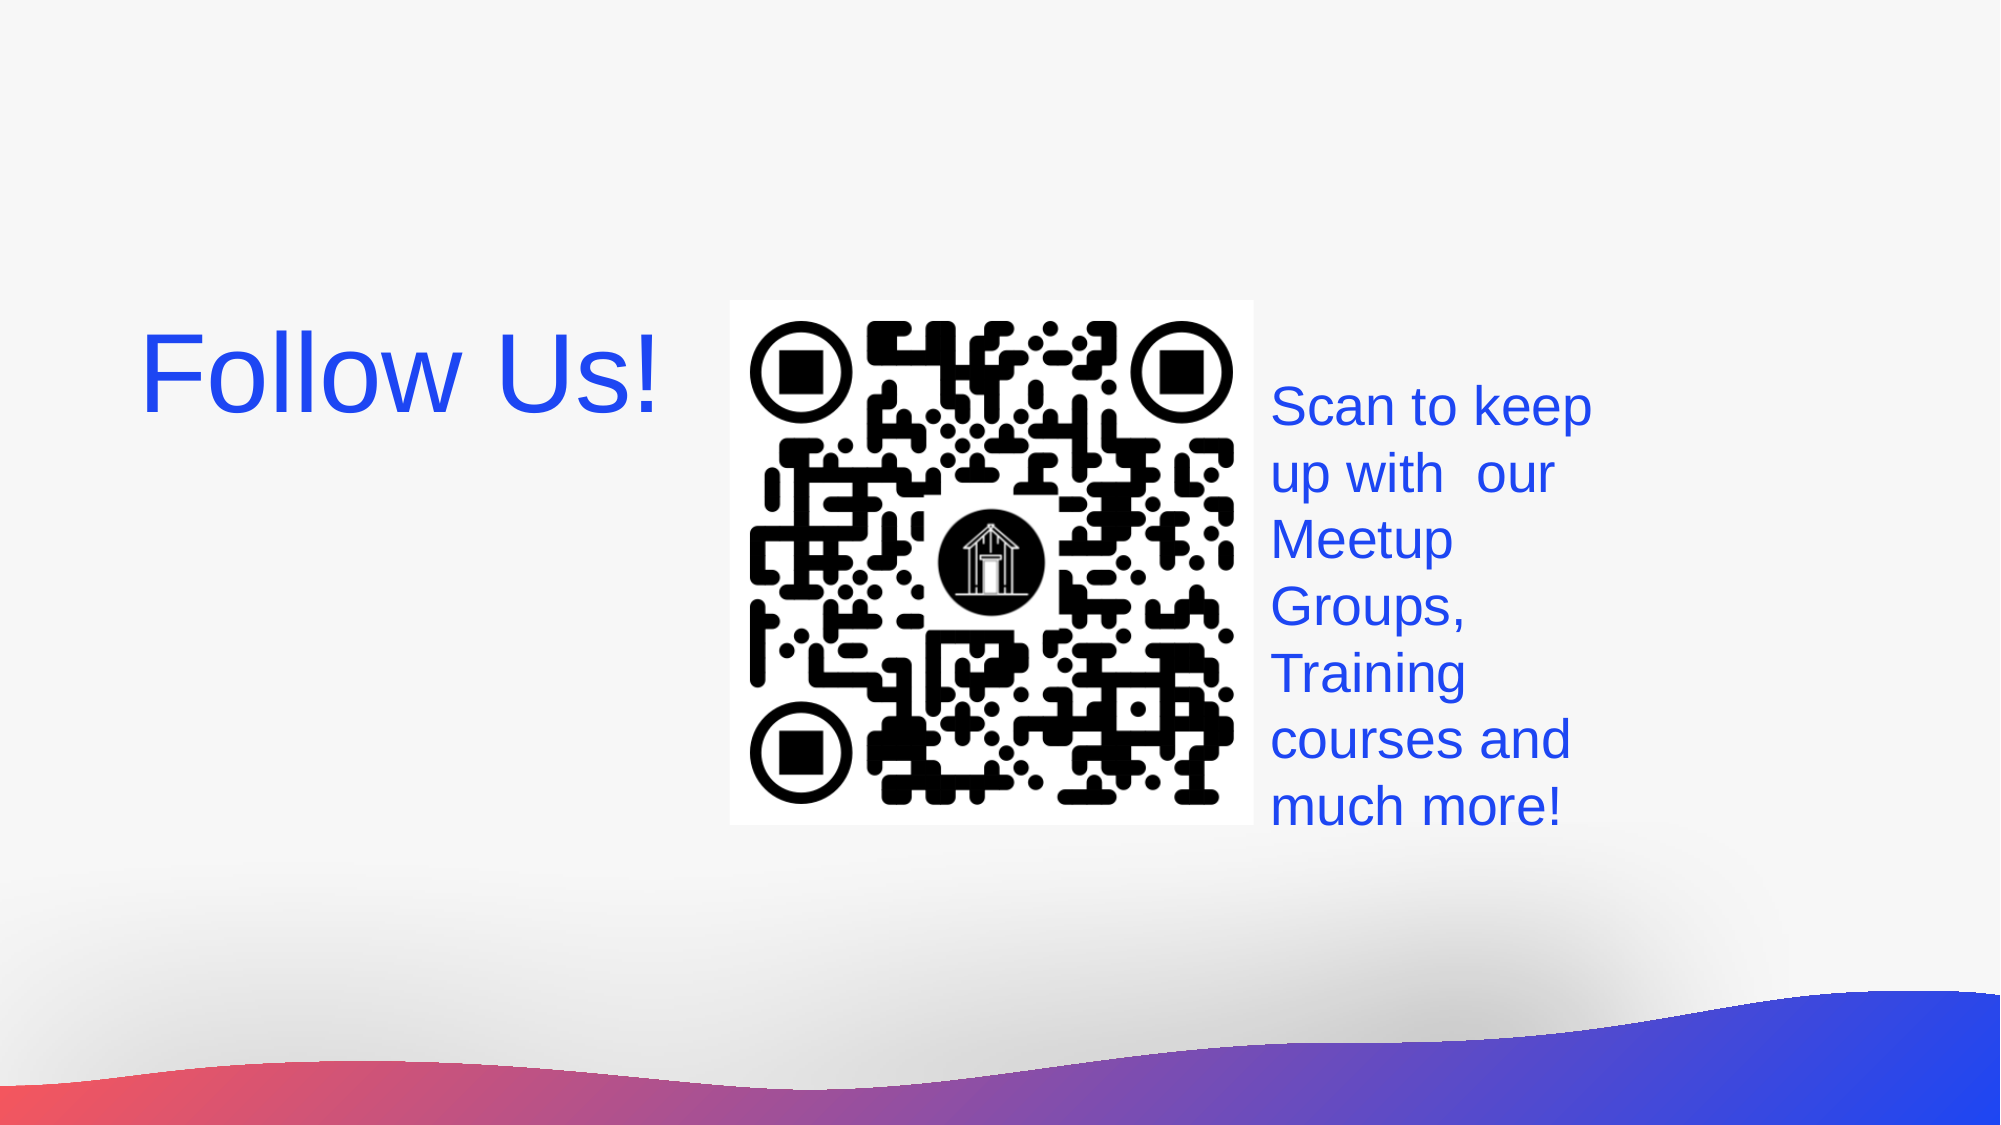

Follow Us!

Scan to keep up with  our Meetup Groups, Training courses and much more!